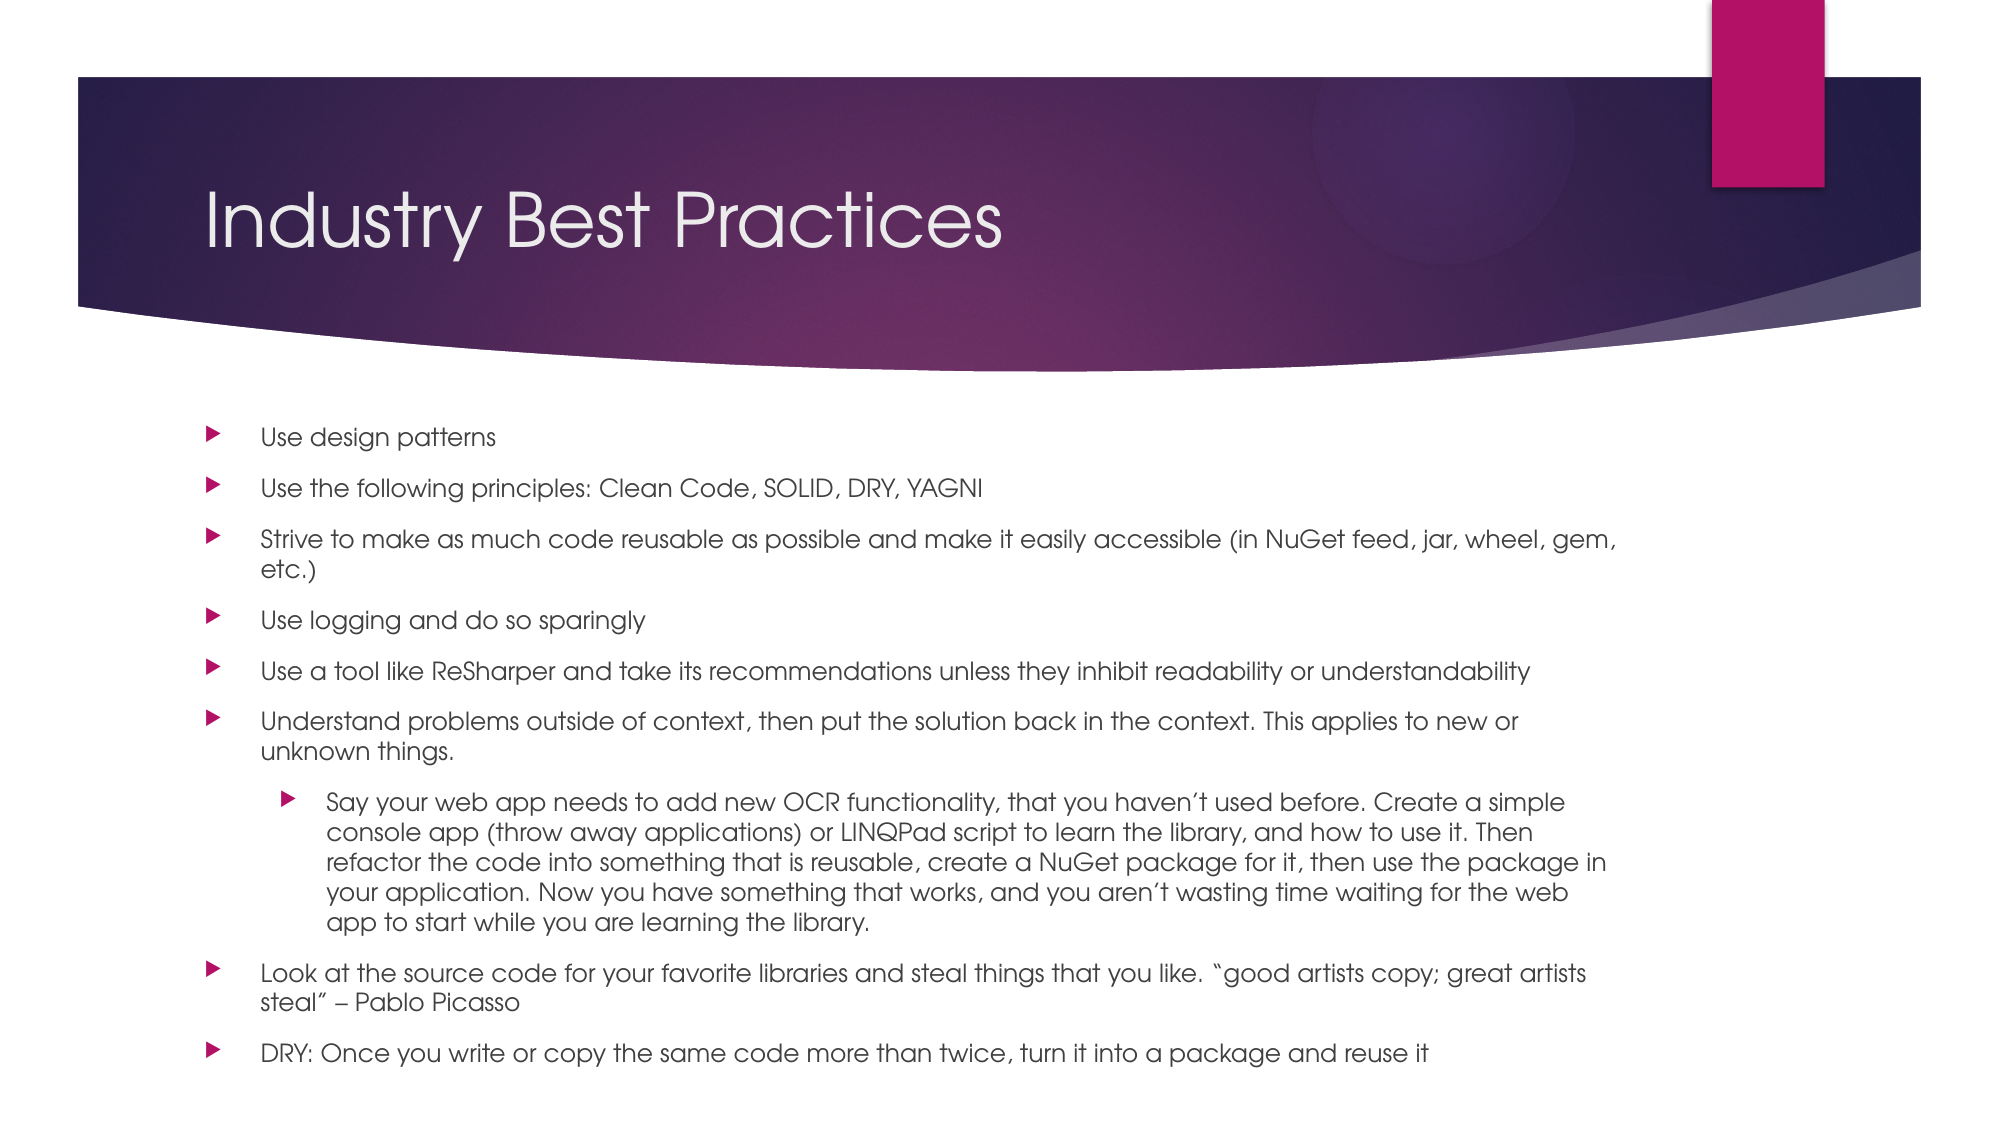

# Industry Best Practices
Use design patterns
Use the following principles: Clean Code, SOLID, DRY, YAGNI
Strive to make as much code reusable as possible and make it easily accessible (in NuGet feed, jar, wheel, gem, etc.)
Use logging and do so sparingly
Use a tool like ReSharper and take its recommendations unless they inhibit readability or understandability
Understand problems outside of context, then put the solution back in the context. This applies to new or unknown things.
Say your web app needs to add new OCR functionality, that you haven’t used before. Create a simple console app (throw away applications) or LINQPad script to learn the library, and how to use it. Then refactor the code into something that is reusable, create a NuGet package for it, then use the package in your application. Now you have something that works, and you aren’t wasting time waiting for the web app to start while you are learning the library.
Look at the source code for your favorite libraries and steal things that you like. “good artists copy; great artists steal” – Pablo Picasso
DRY: Once you write or copy the same code more than twice, turn it into a package and reuse it